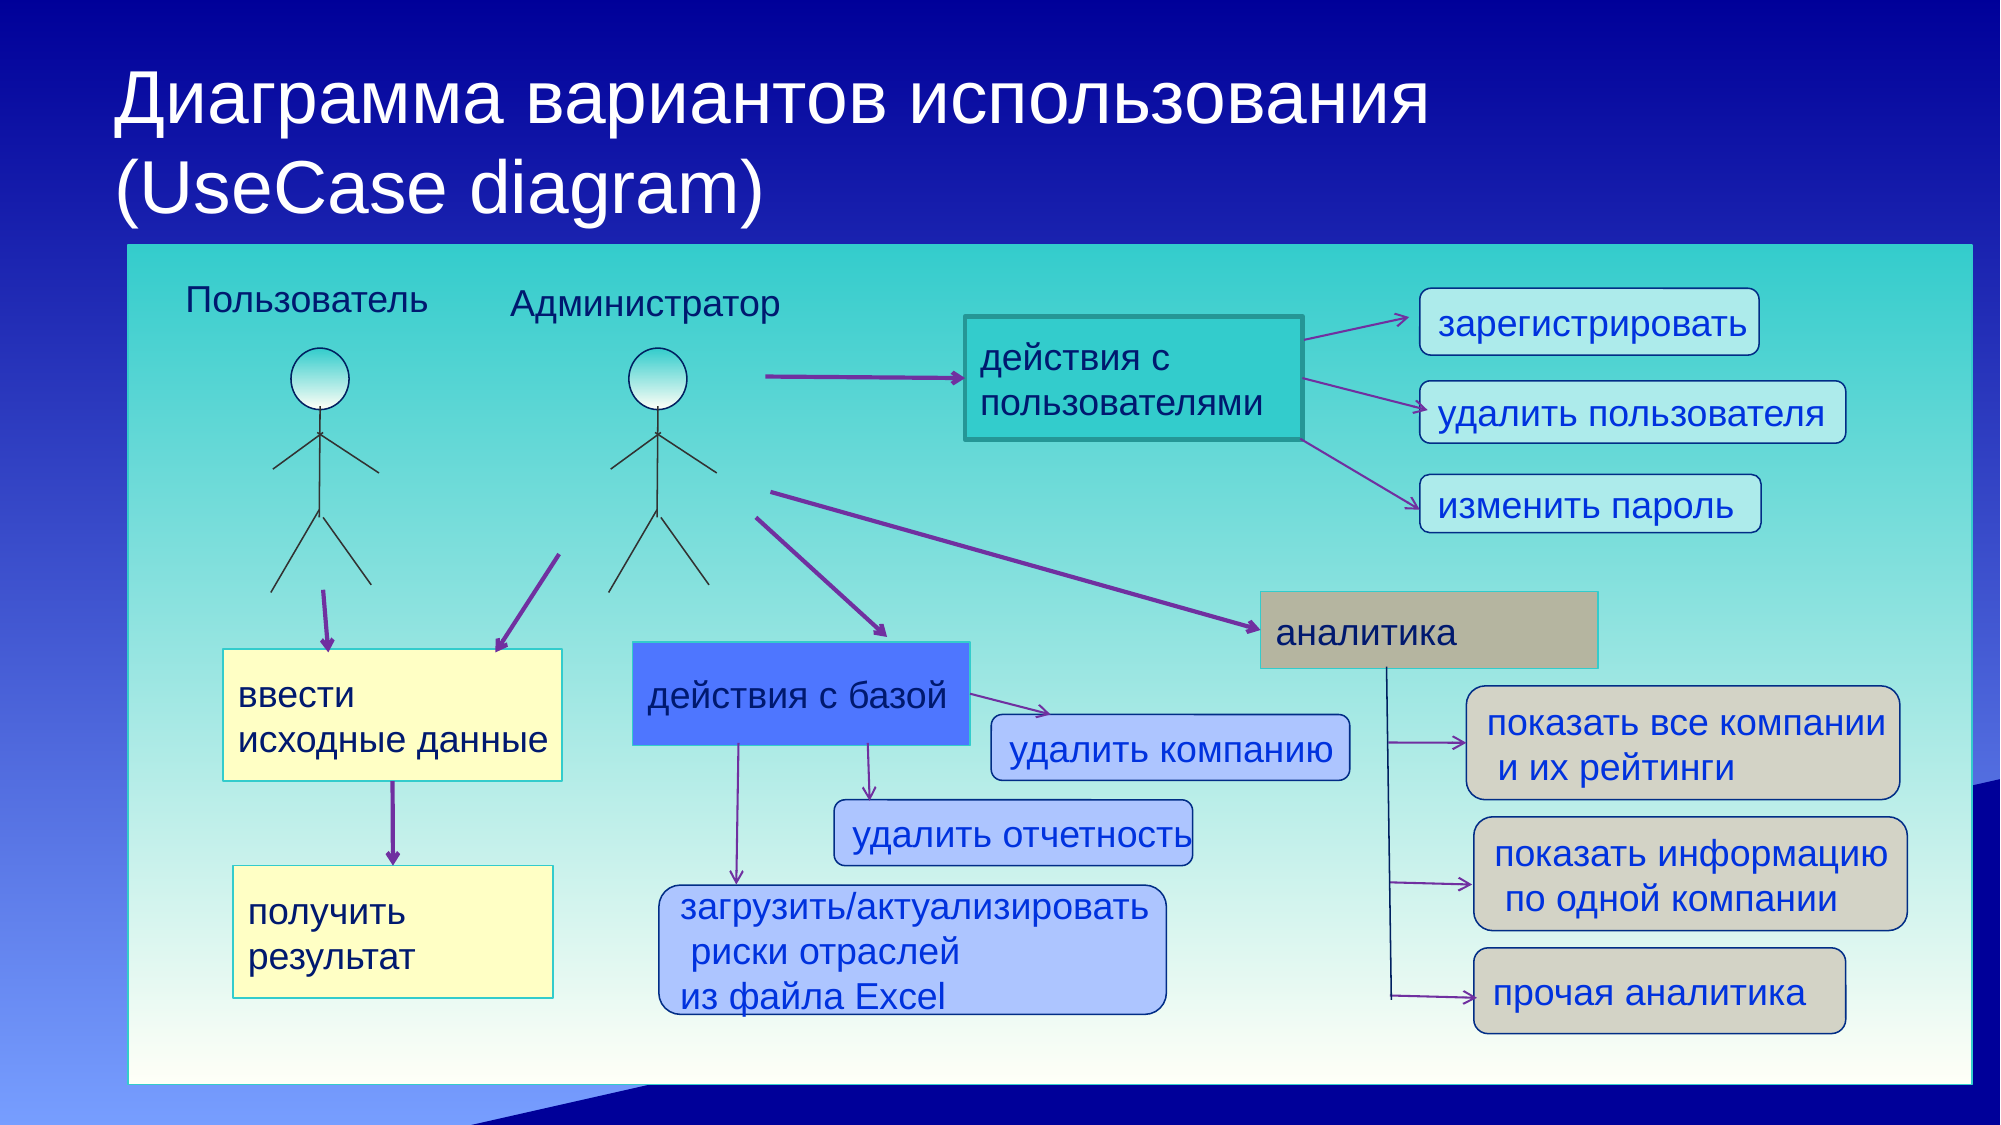

# Диаграмма вариантов использования (UseCase diagram)

Пользователь
Администратор
зарегистрировать
действия с
пользователями

удалить пользователя
изменить пароль
аналитика
действия с базой
ввести
исходные данные
показать все компании
 и их рейтинги
удалить компанию
удалить отчетность
показать информацию
 по одной компании
получить
результат
загрузить/актуализировать
 риски отраслей
из файла Excel
прочая аналитика